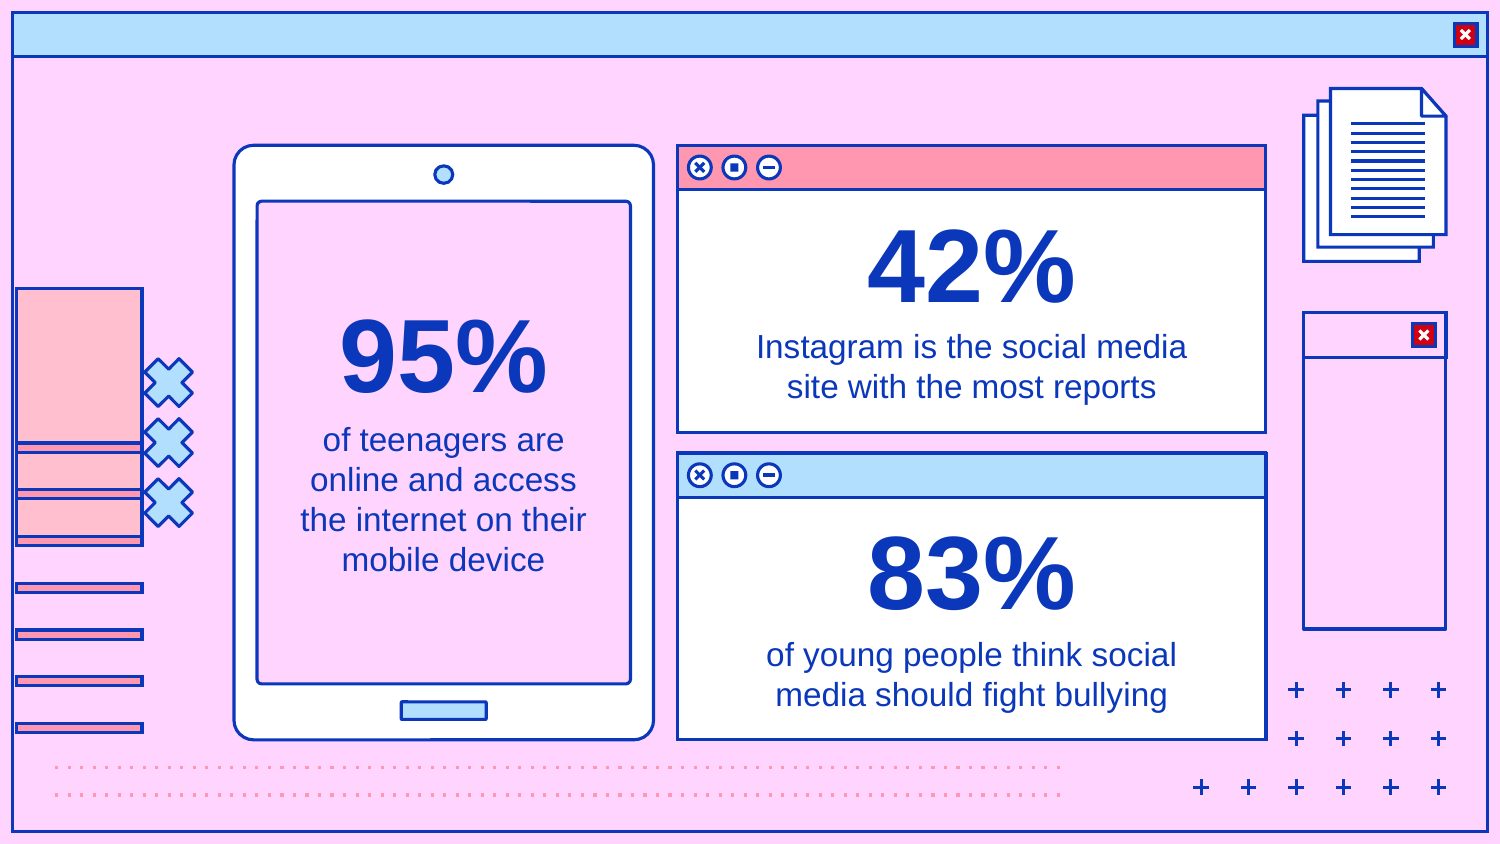

42%
# 95%

Instagram is the social media site with the most reports
of teenagers are online and access the internet on their mobile device

83%
of young people think social media should fight bullying